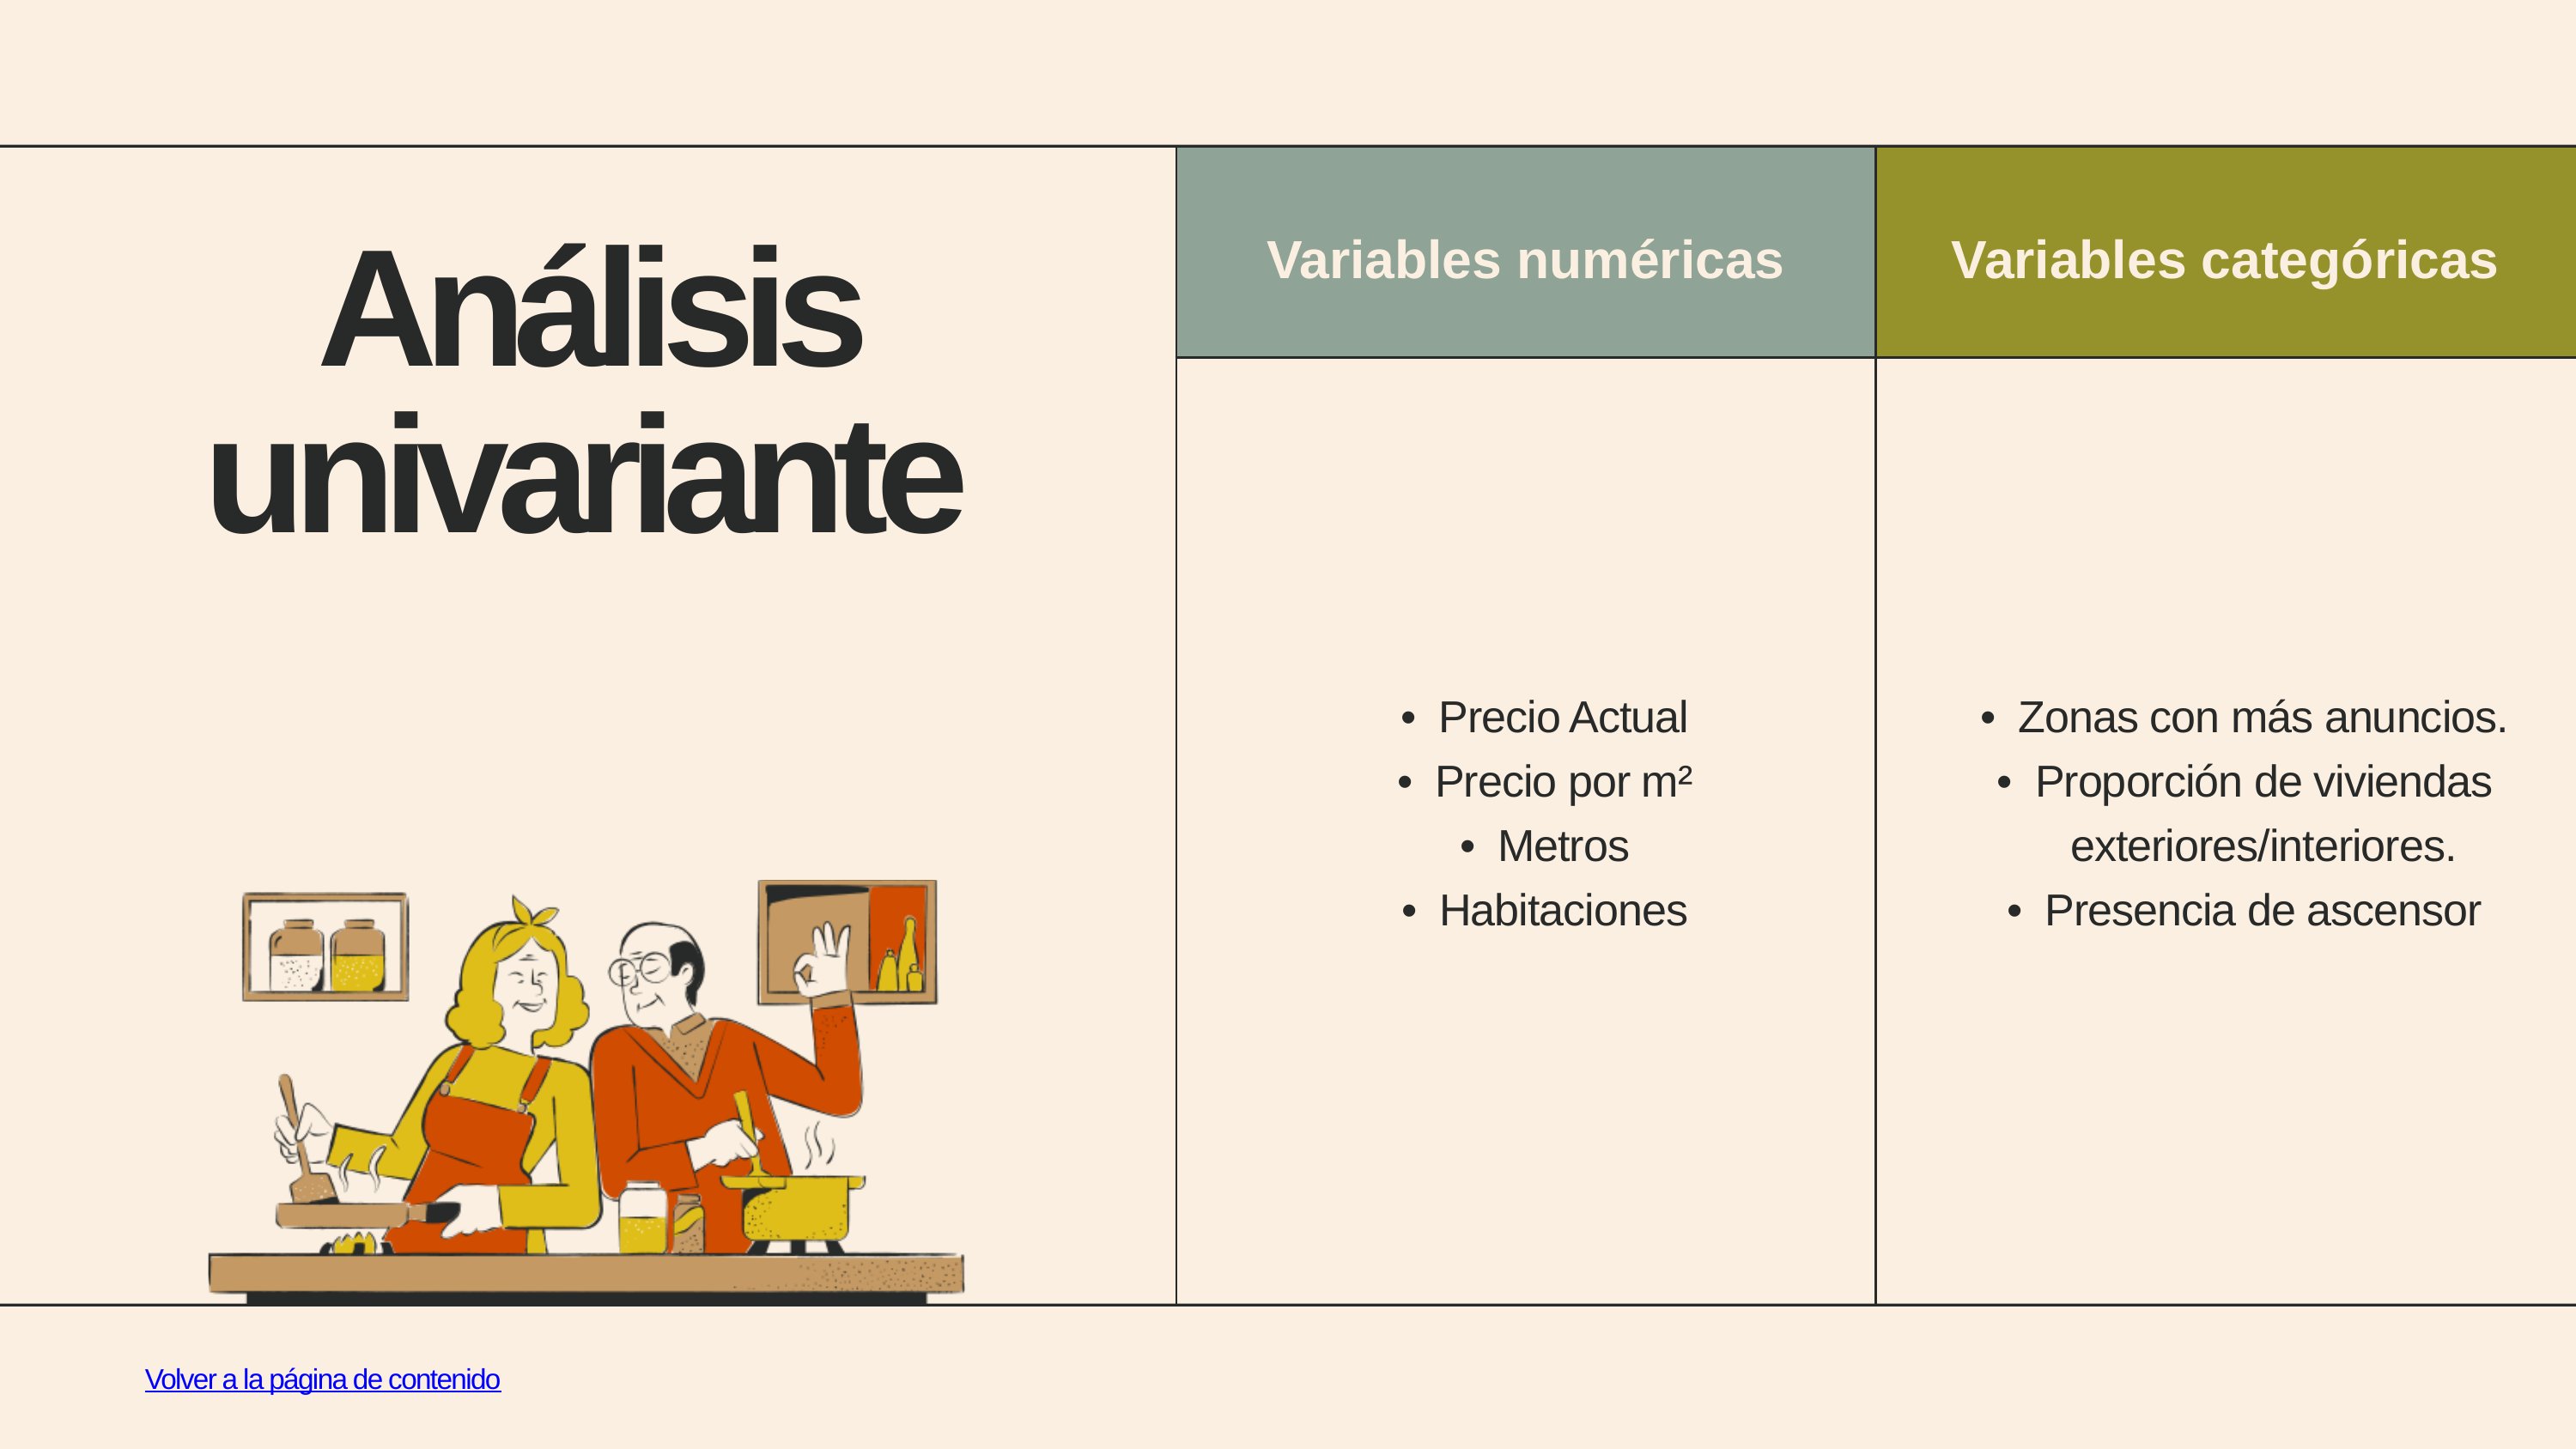

| Variables numéricas | Variables categóricas |
| --- | --- |
| Precio Actual Precio por m² Metros Habitaciones | Zonas con más anuncios. Proporción de viviendas exteriores/interiores. Presencia de ascensor |
Análisis univariante

Volver a la página de contenido